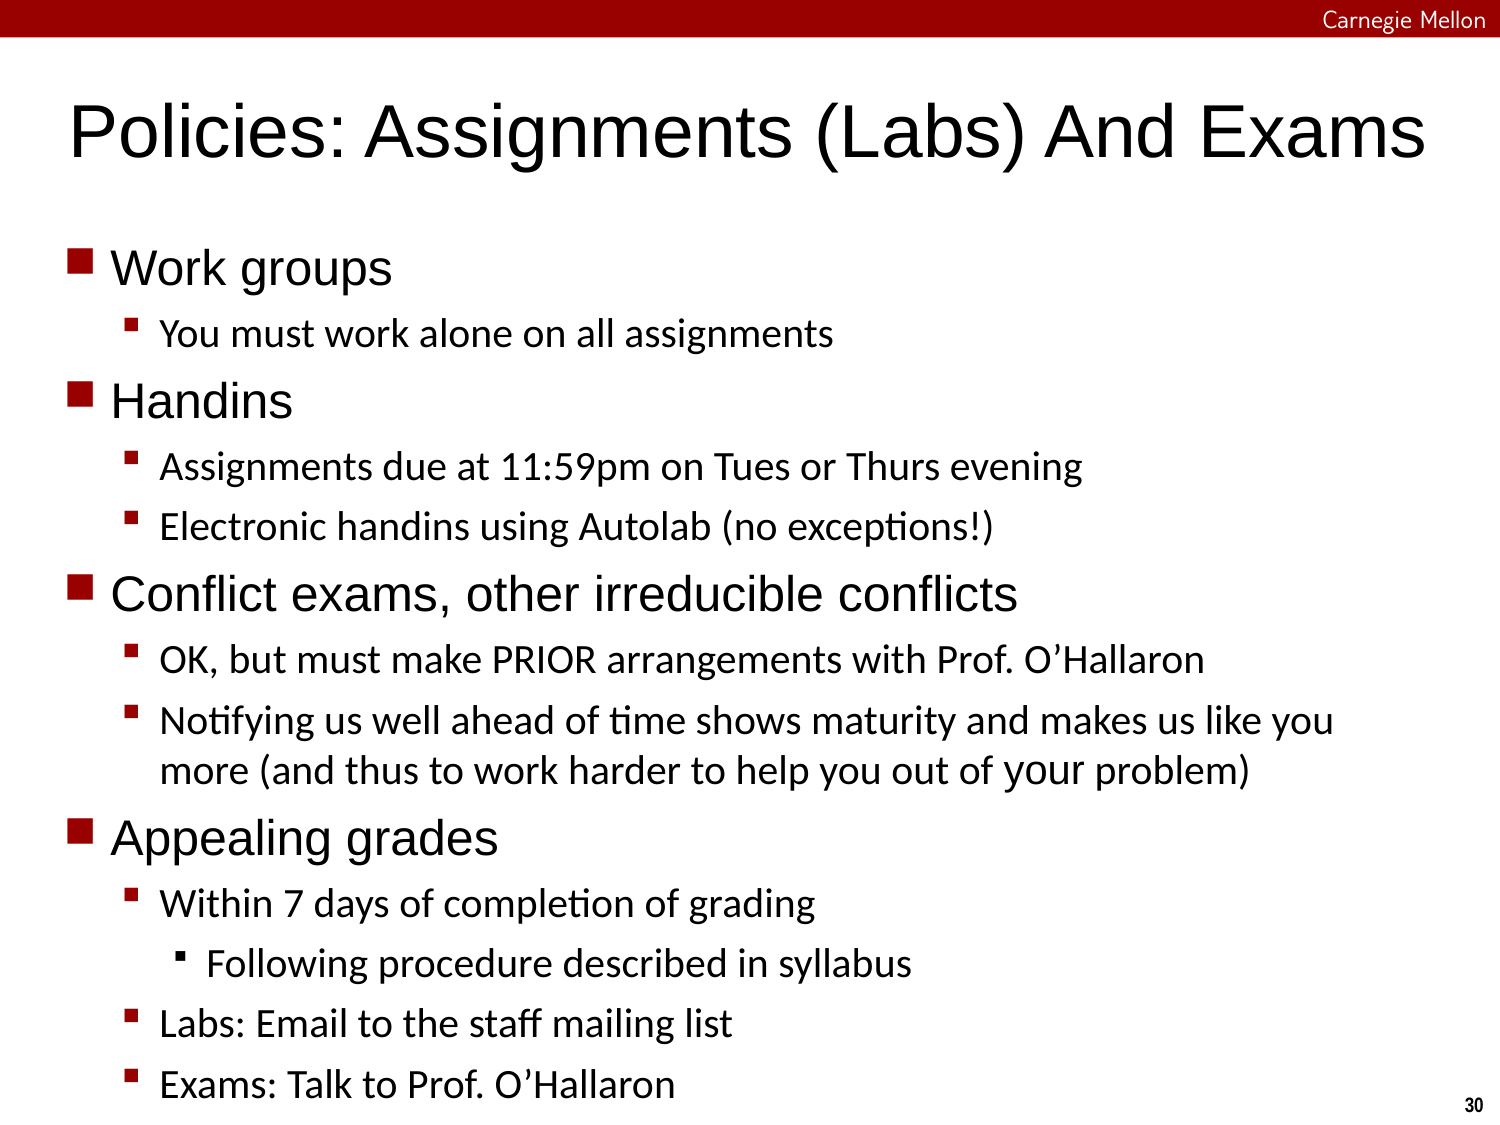

Carnegie Mellon
# Policies: Assignments (Labs) And Exams
Work groups
You must work alone on all assignments
Handins
Assignments due at 11:59pm on Tues or Thurs evening
Electronic handins using Autolab (no exceptions!)
Conflict exams, other irreducible conflicts
OK, but must make PRIOR arrangements with Prof. O’Hallaron
Notifying us well ahead of time shows maturity and makes us like you more (and thus to work harder to help you out of your problem)
Appealing grades
Within 7 days of completion of grading
Following procedure described in syllabus
Labs: Email to the staff mailing list
Exams: Talk to Prof. O’Hallaron